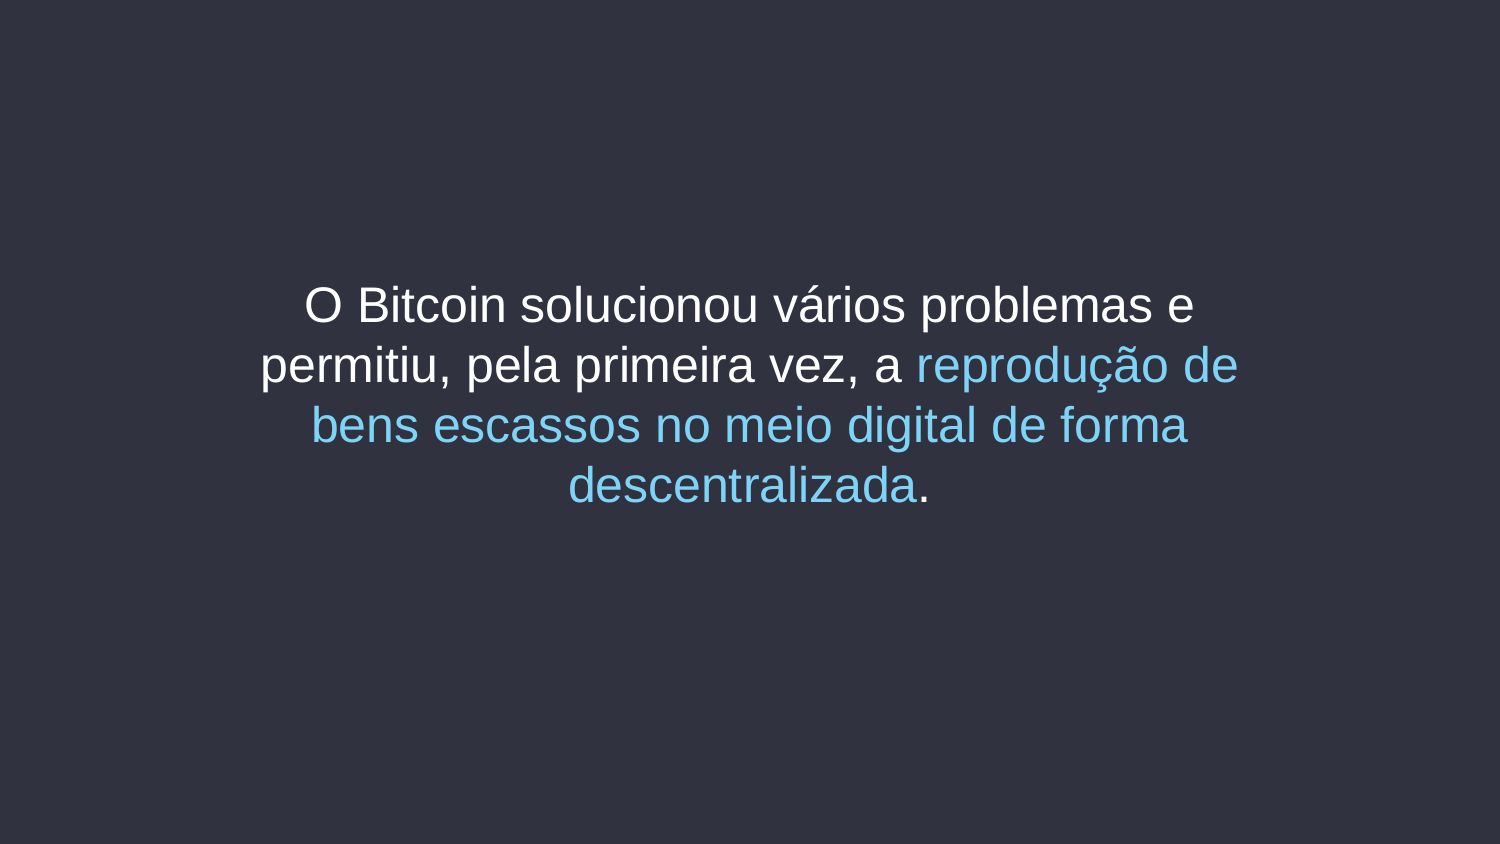

# O Bitcoin solucionou vários problemas e permitiu, pela primeira vez, a reprodução de bens escassos no meio digital de forma descentralizada.